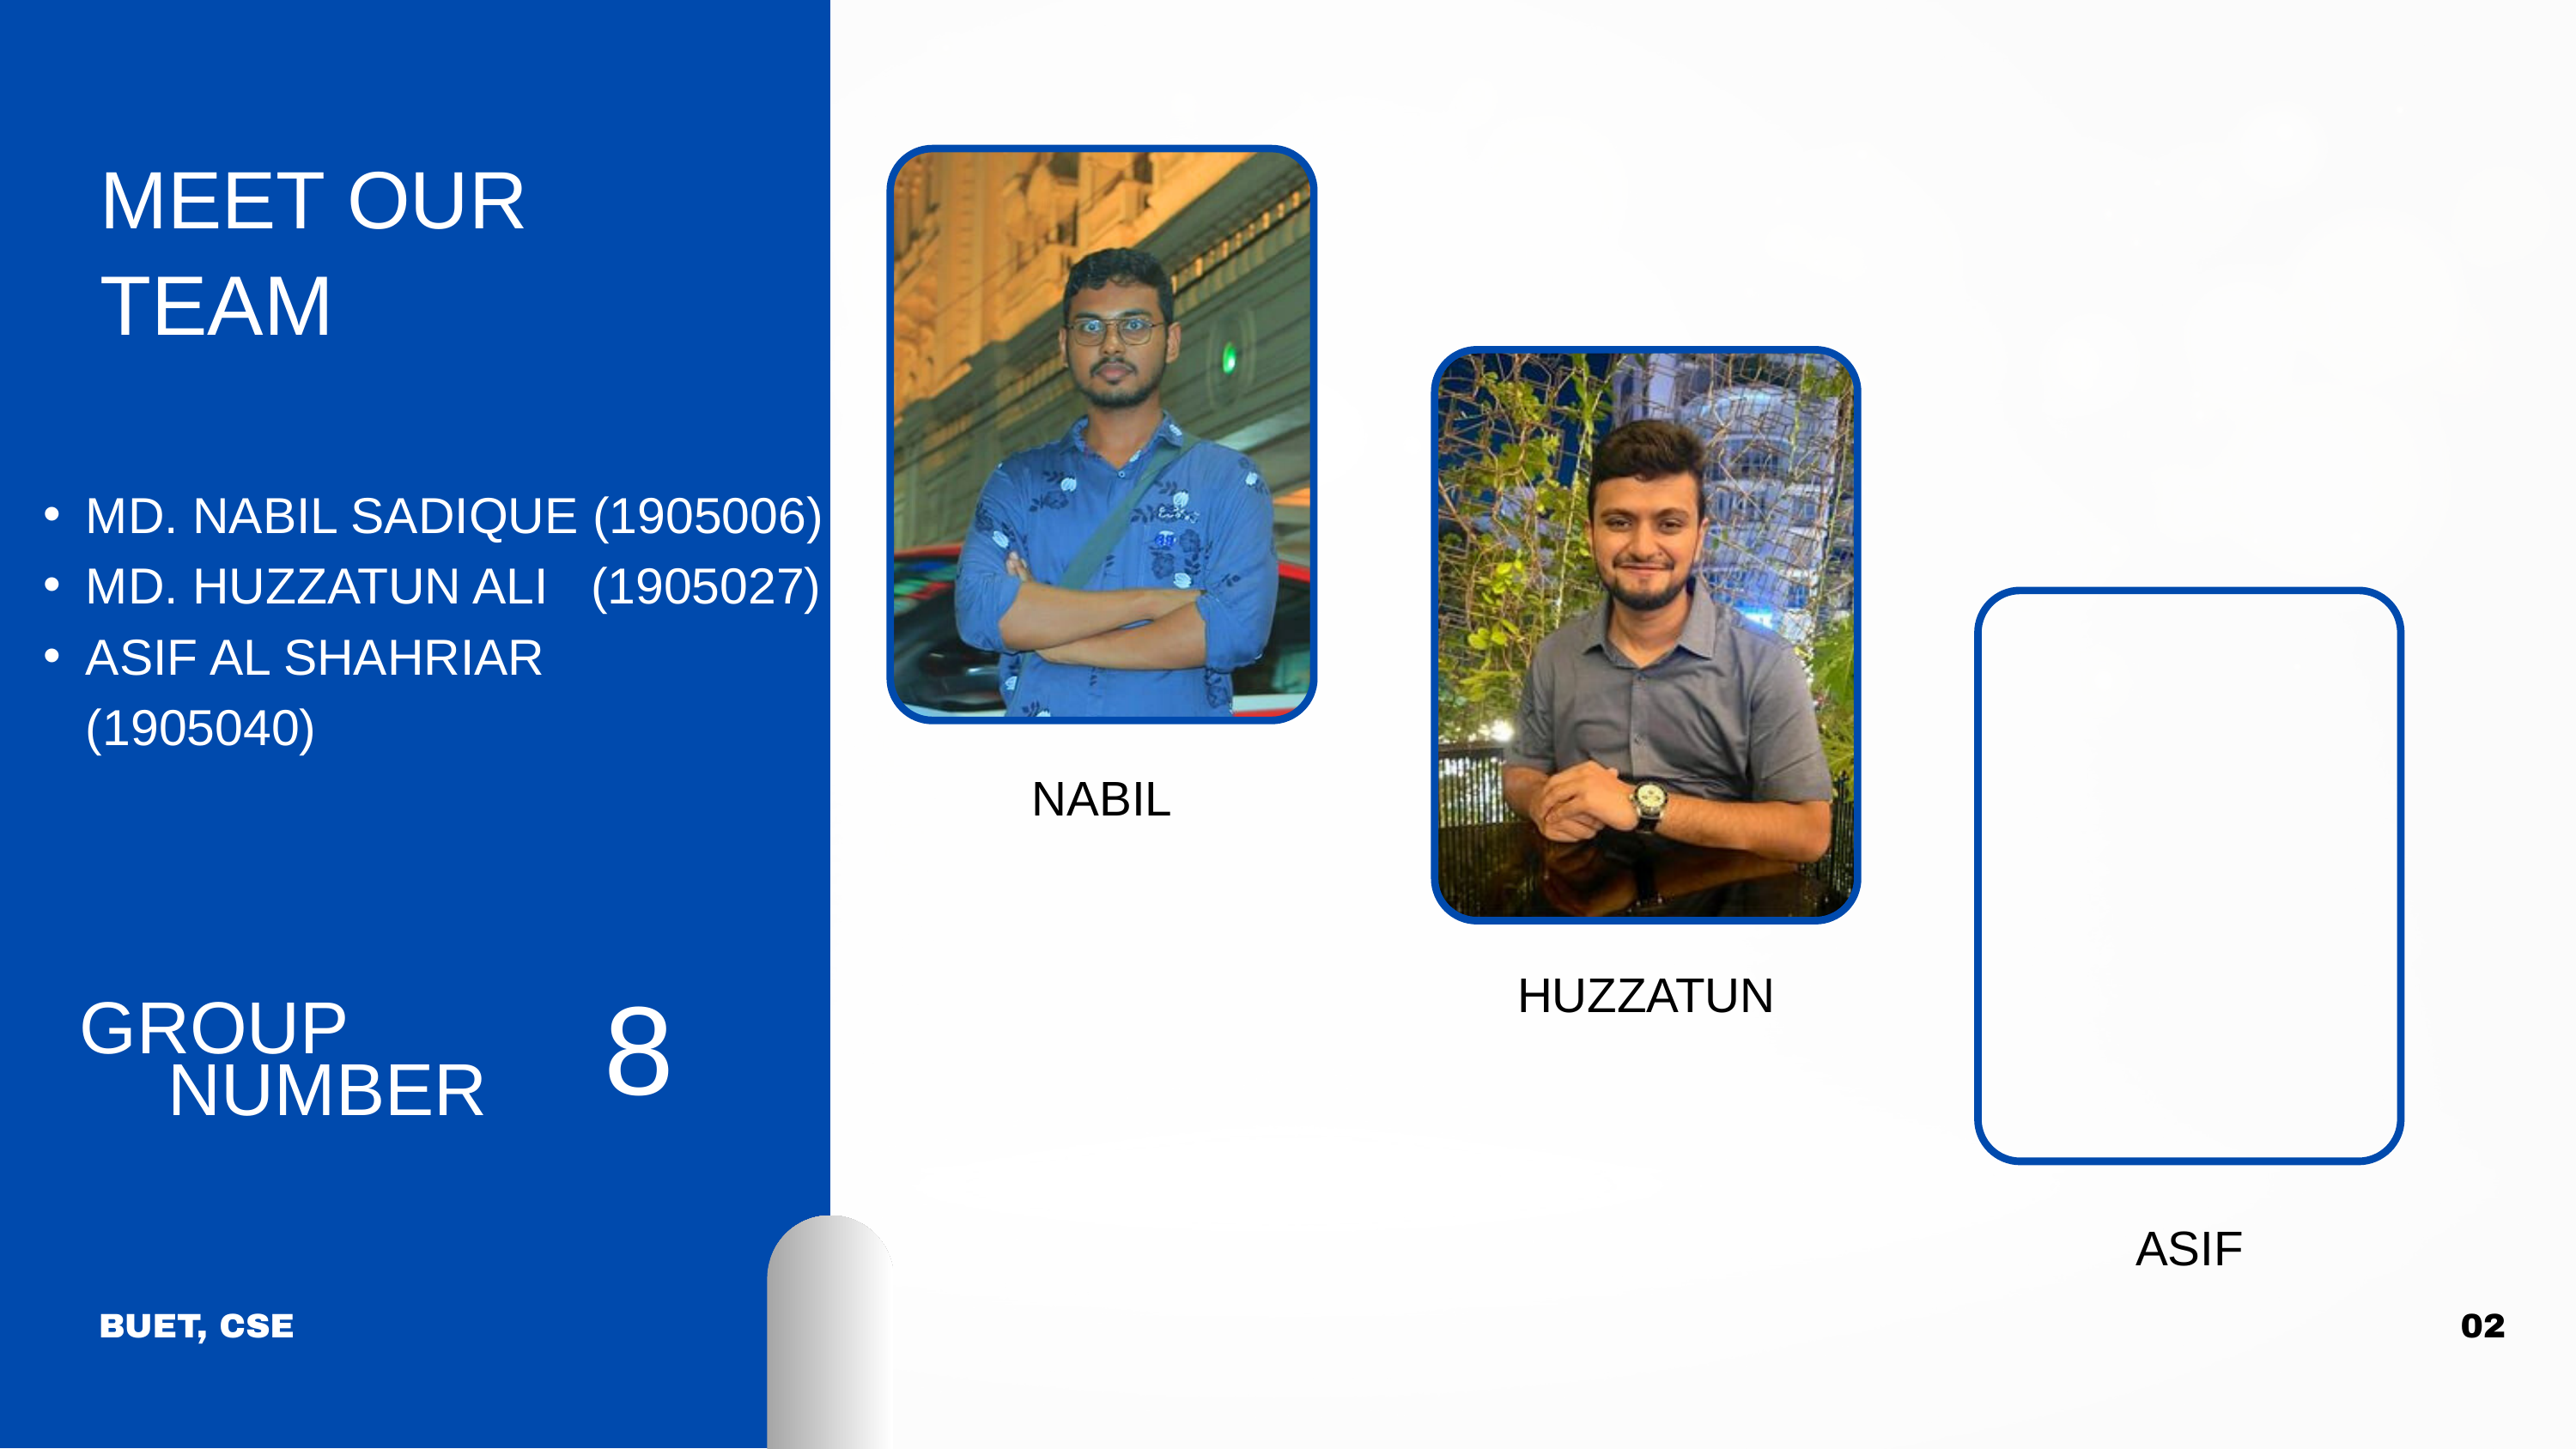

MEET OUR

TEAM

MD. NABIL SADIQUE (1905006)
MD. HUZZATUN ALI   (1905027)
ASIF AL SHAHRIAR    (1905040)

NABIL
8
HUZZATUN
GROUP
NUMBER
ASIF

BUET, CSE
02